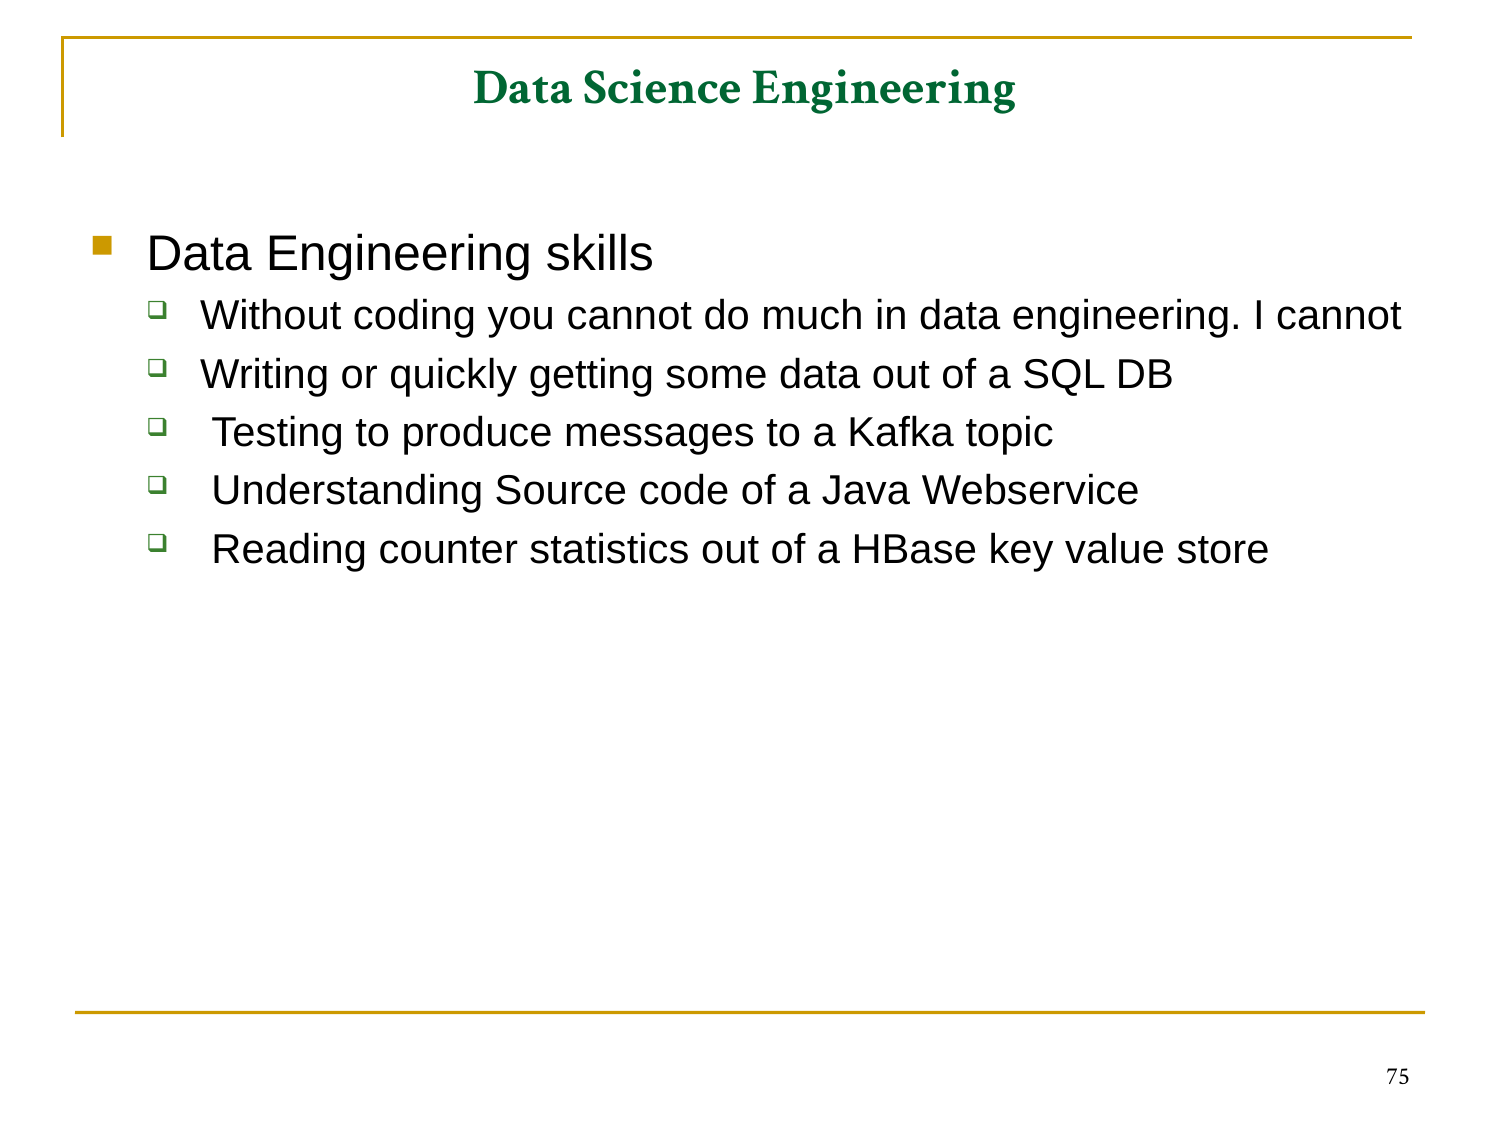

# Data Science Engineering
Data Engineering skills
Without coding you cannot do much in data engineering. I cannot
Writing or quickly getting some data out of a SQL DB
 Testing to produce messages to a Kafka topic
 Understanding Source code of a Java Webservice
 Reading counter statistics out of a HBase key value store
75